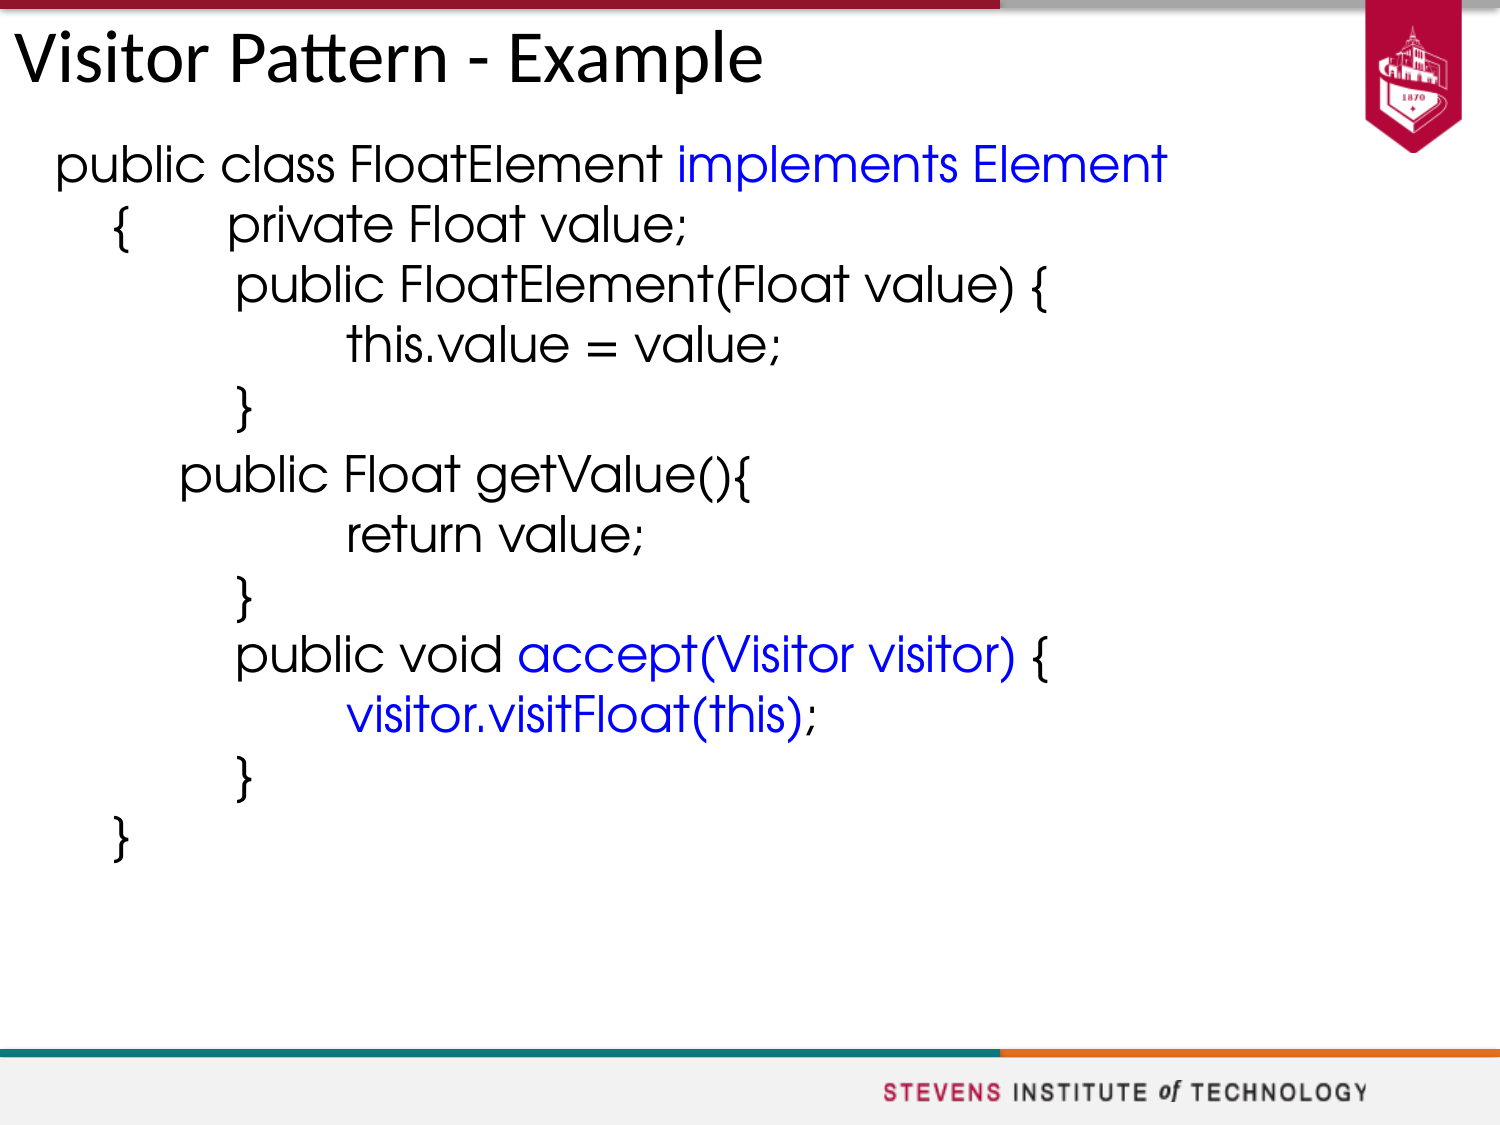

Visitor Pattern - Example
public class FloatElement implements Element
{       private Float value;
　　 public FloatElement(Float value) {
　　 　　 this.value = value;
　　 }
　　 public Float getValue(){
　　 　　 return value;
　　 }
　　 public void accept(Visitor visitor) {
　　 　　 visitor.visitFloat(this);
　　 }
}